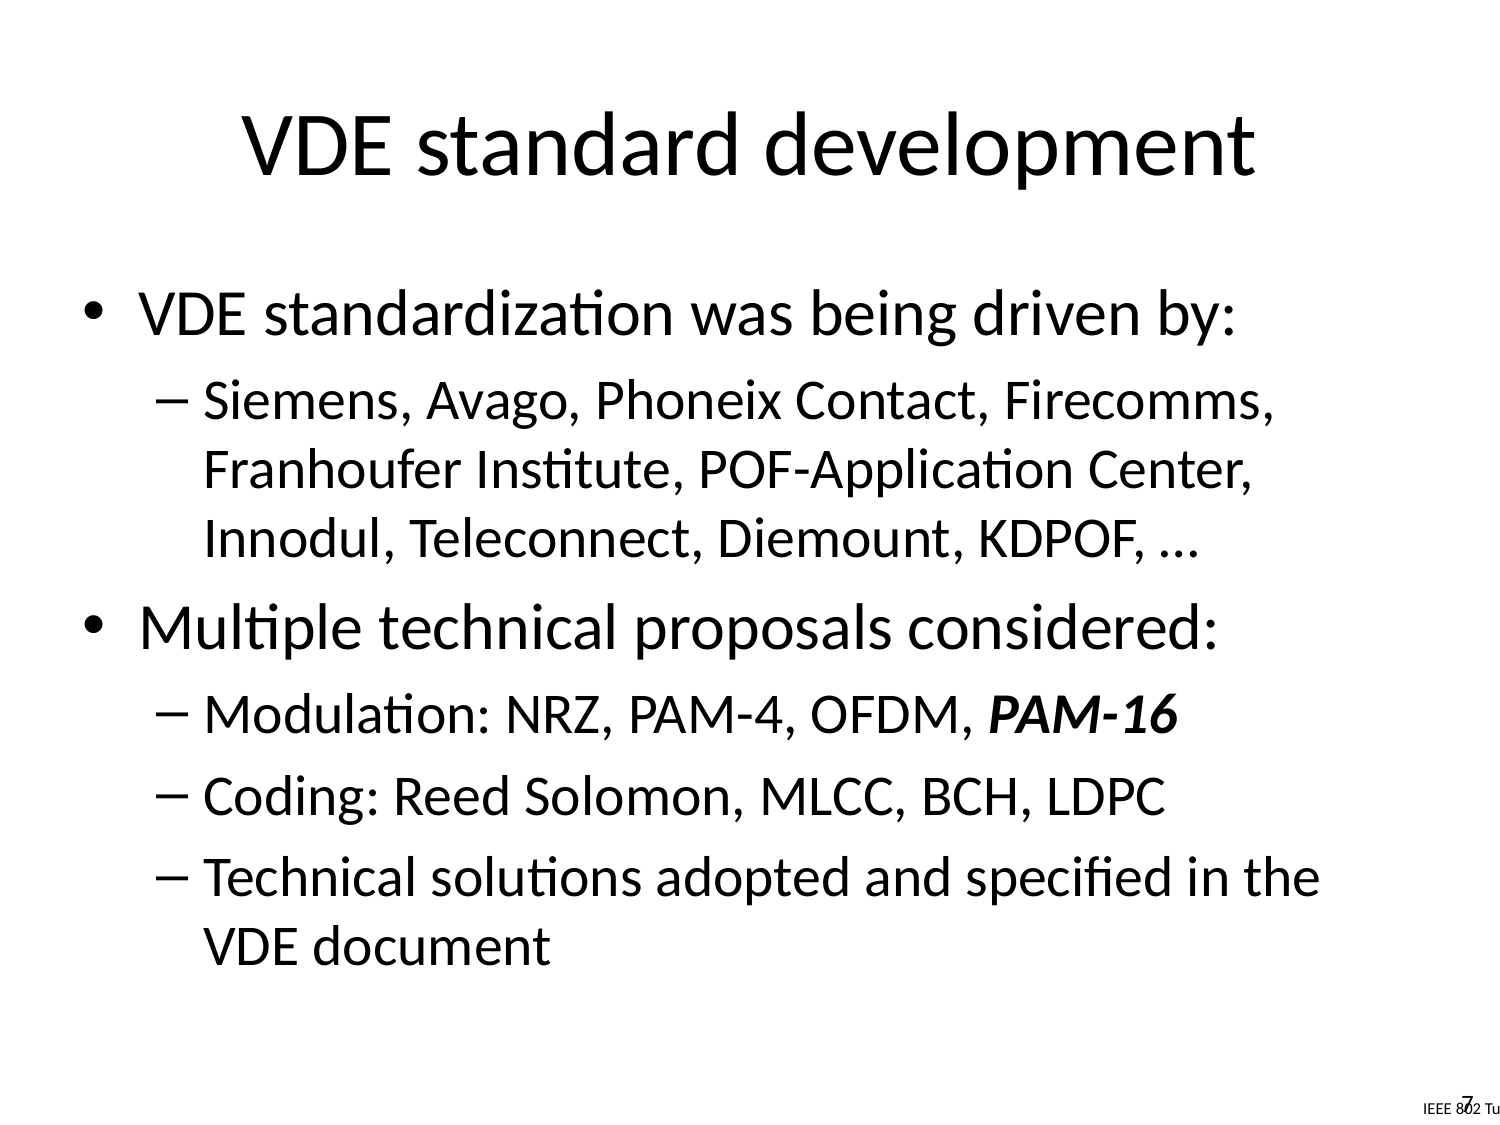

# VDE standard development
VDE standardization was being driven by:
Siemens, Avago, Phoneix Contact, Firecomms, Franhoufer Institute, POF-Application Center, Innodul, Teleconnect, Diemount, KDPOF, …
Multiple technical proposals considered:
Modulation: NRZ, PAM-4, OFDM, PAM-16
Coding: Reed Solomon, MLCC, BCH, LDPC
Technical solutions adopted and specified in the VDE document
7